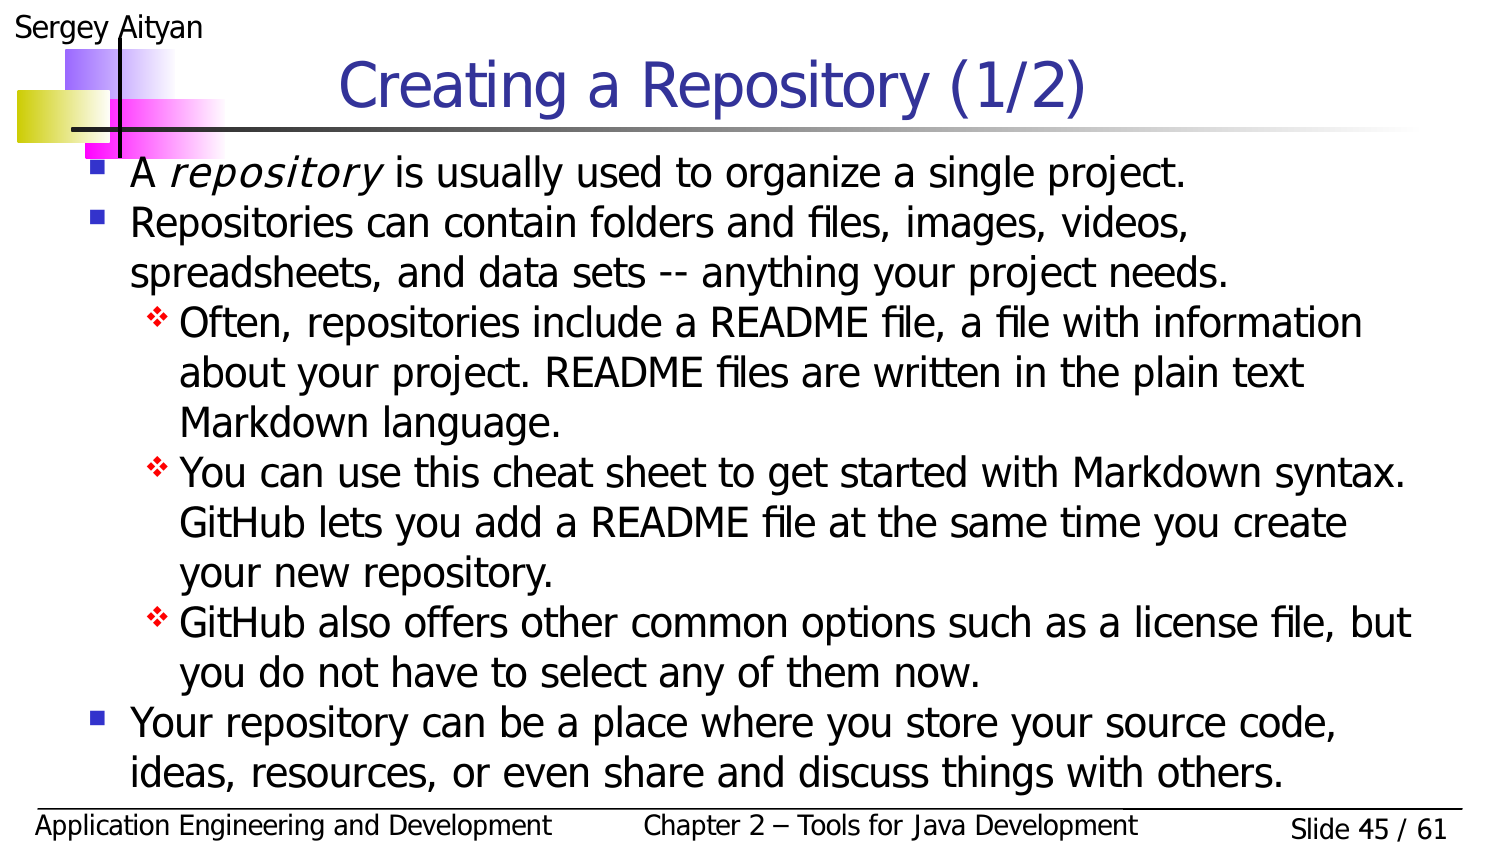

# Creating a Repository (1/2)
A repository is usually used to organize a single project.
Repositories can contain folders and files, images, videos, spreadsheets, and data sets -- anything your project needs.
Often, repositories include a README file, a file with information about your project. README files are written in the plain text Markdown language.
You can use this cheat sheet to get started with Markdown syntax. GitHub lets you add a README file at the same time you create your new repository.
GitHub also offers other common options such as a license file, but you do not have to select any of them now.
Your repository can be a place where you store your source code, ideas, resources, or even share and discuss things with others.